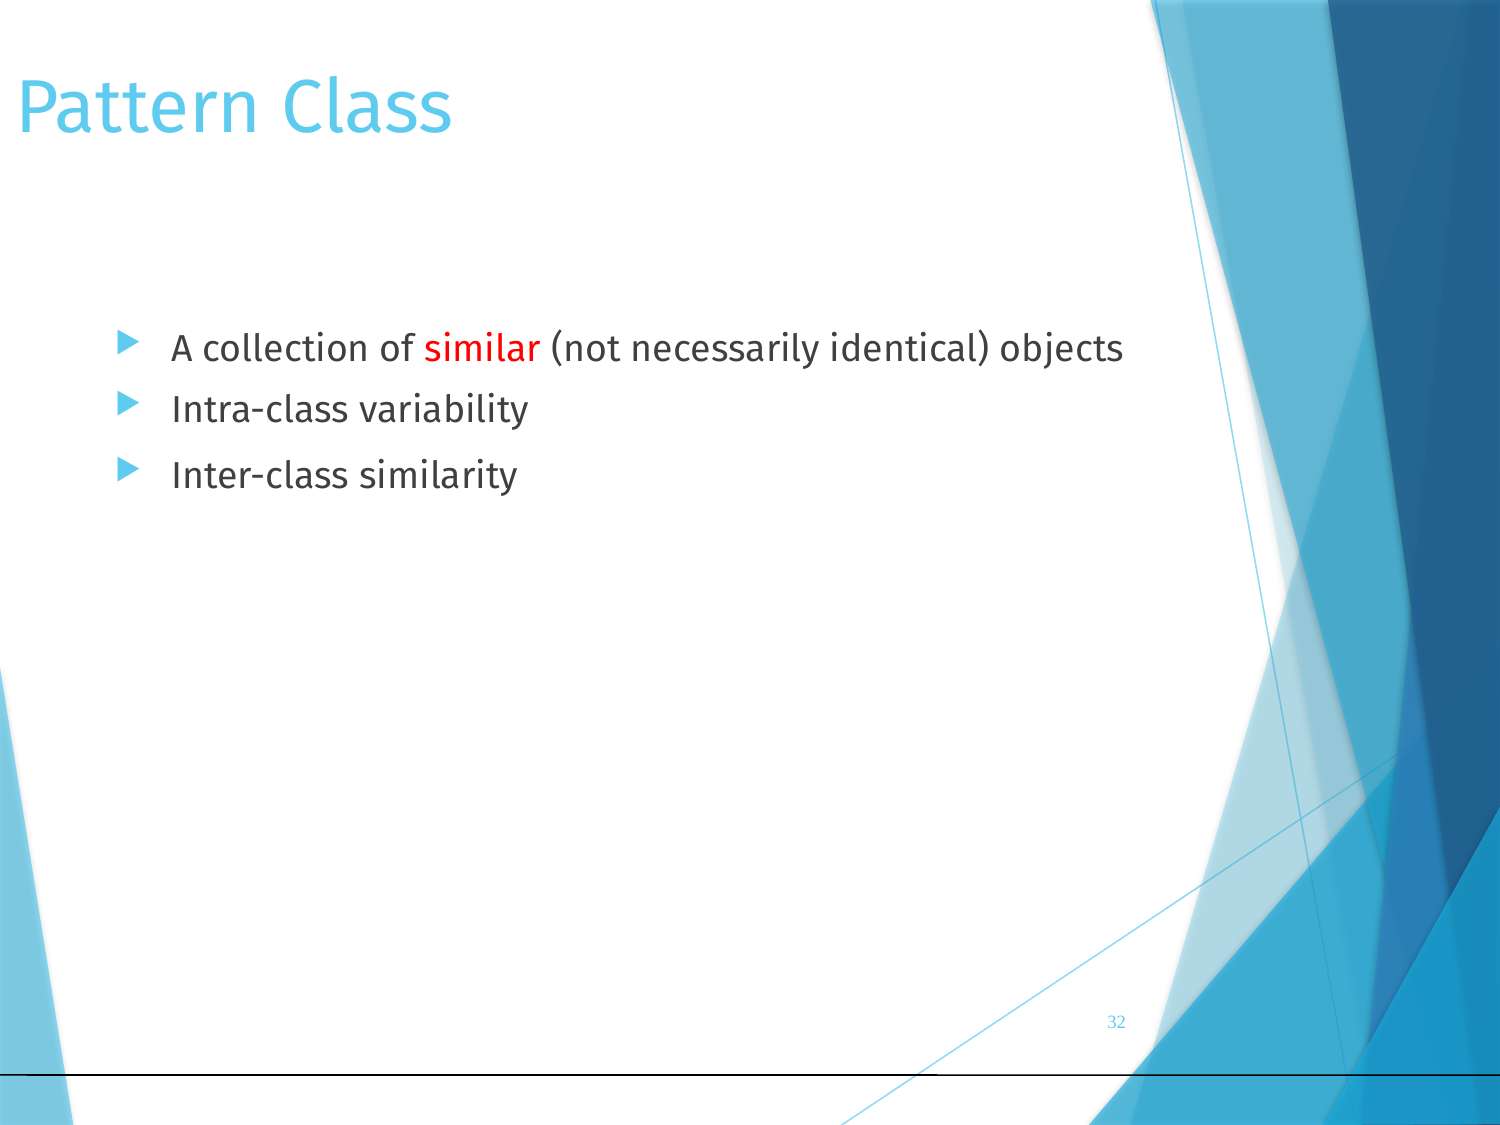

Pattern Class

A collection of similar (not necessarily identical) objects
Intra-class variability
Inter-class similarity

32